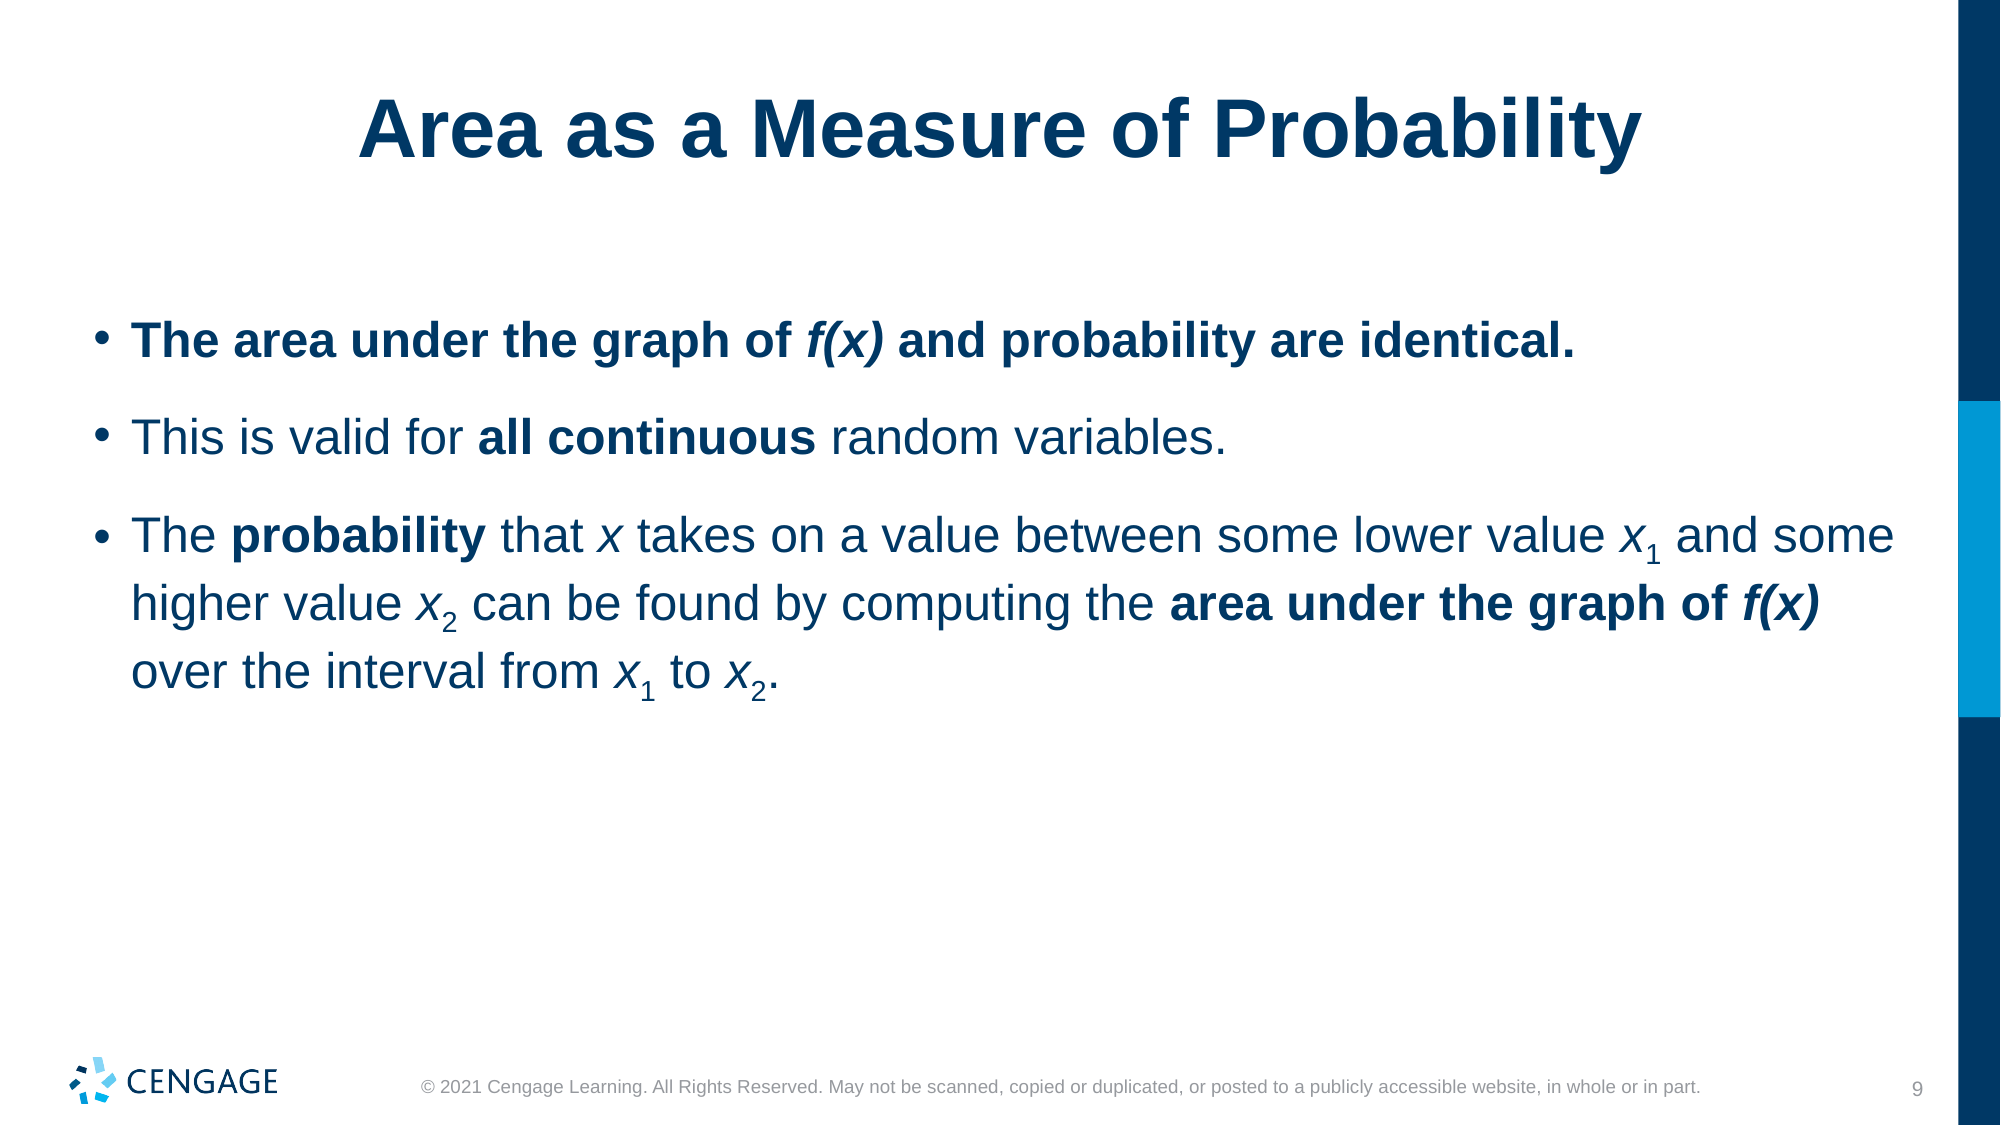

# Area as a Measure of Probability
The area under the graph of f(x) and probability are identical.
This is valid for all continuous random variables.
The probability that x takes on a value between some lower value x1 and some higher value x2 can be found by computing the area under the graph of f(x) over the interval from x1 to x2.